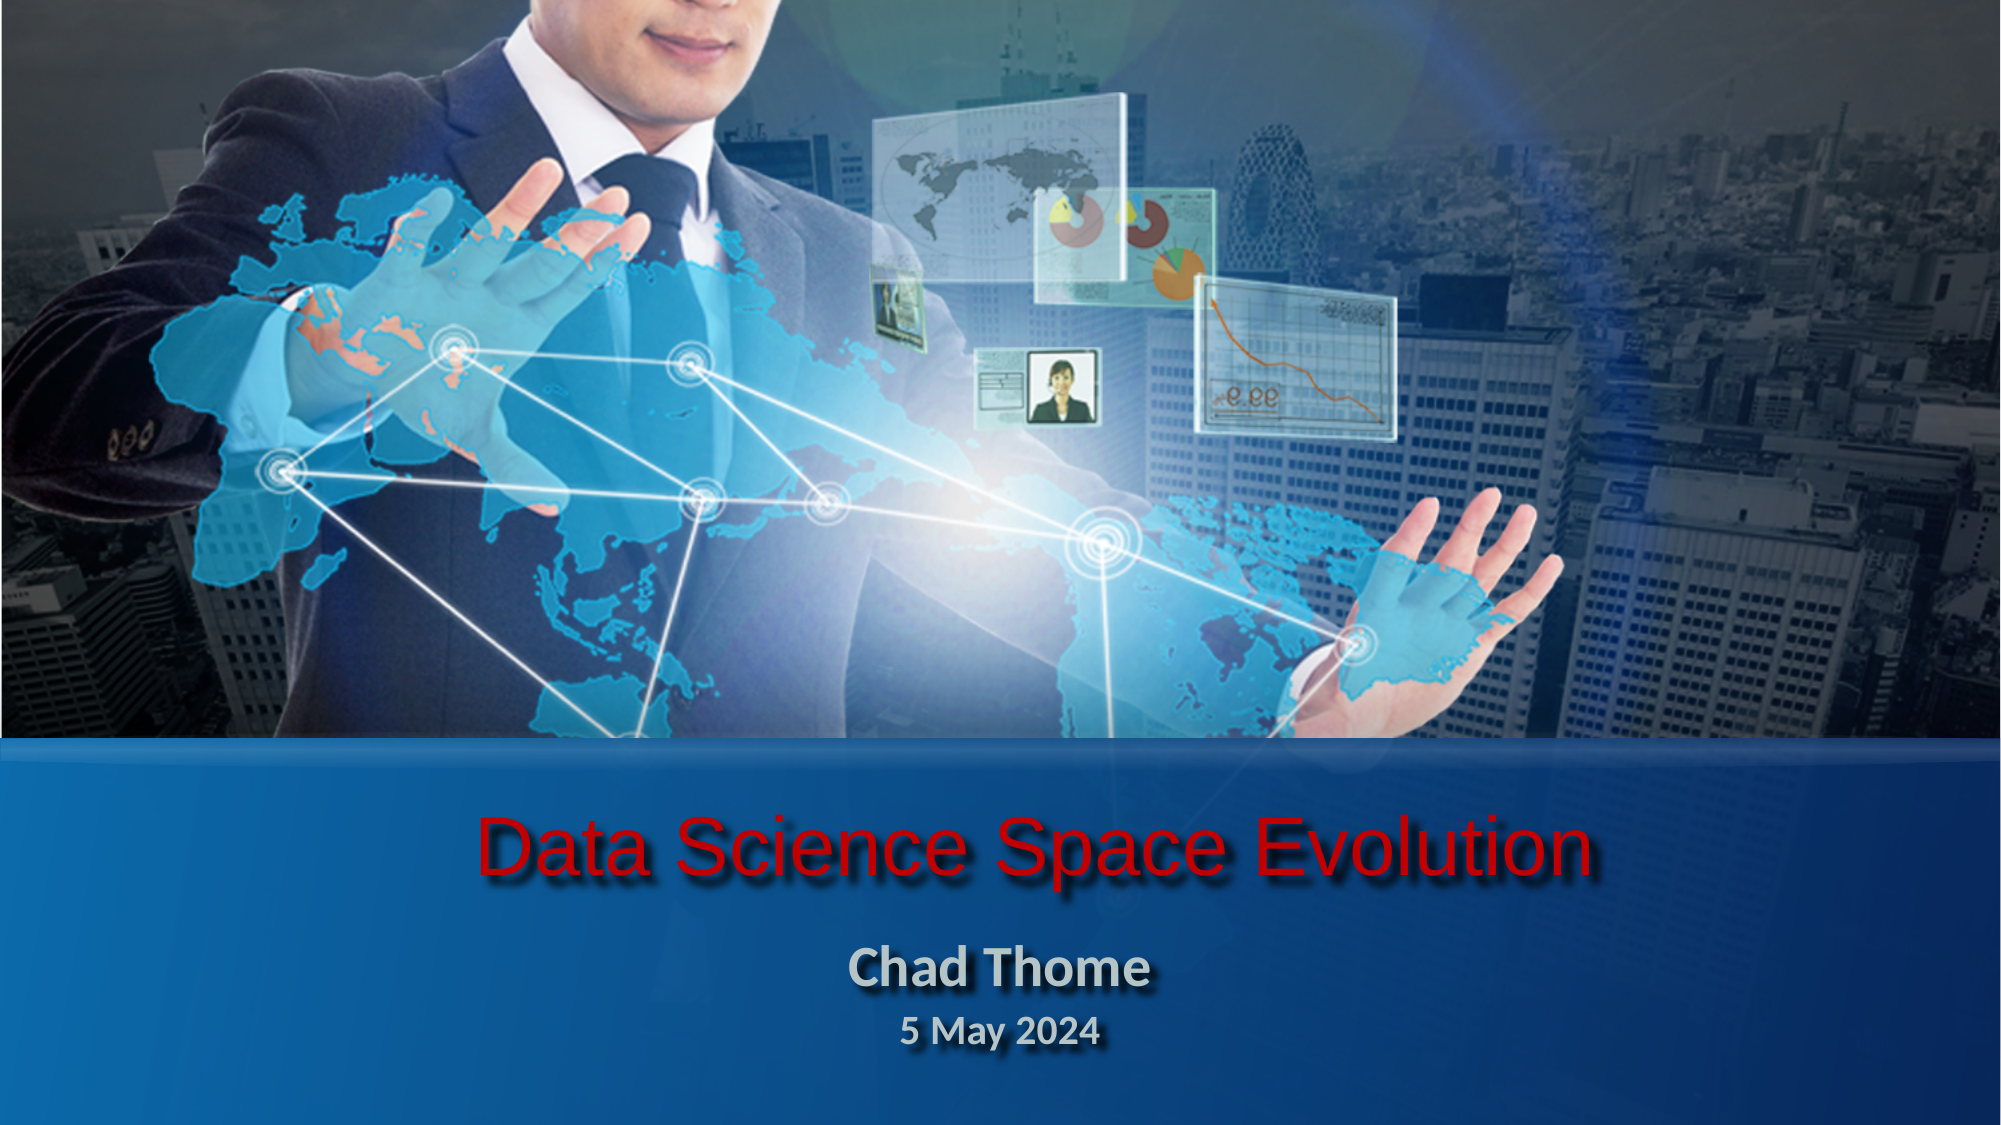

Data Science Space Evolution
Chad Thome
5 May 2024